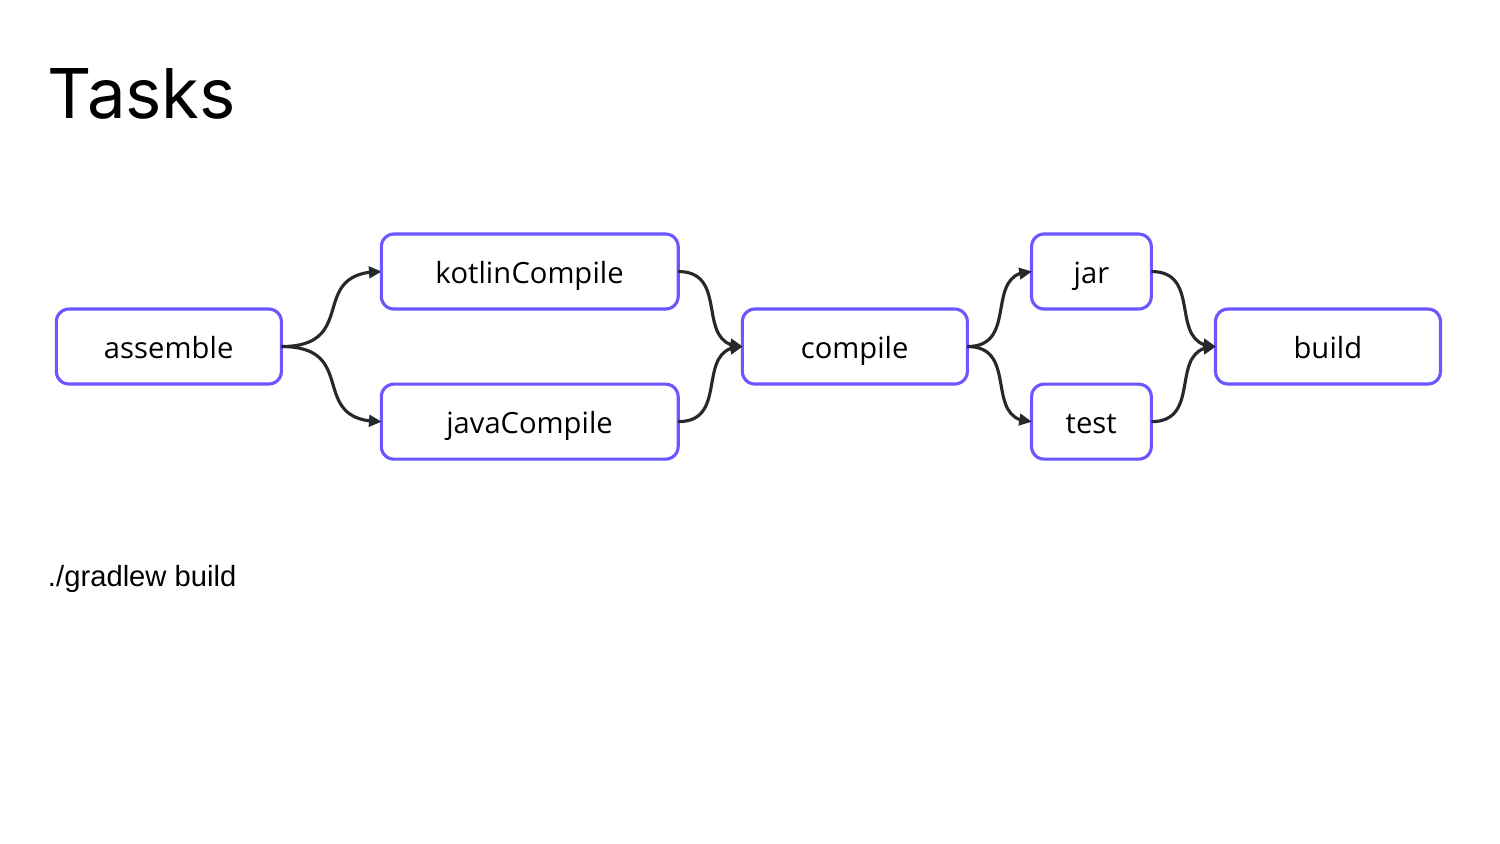

# Tasks
kotlinCompile
jar
assemble
compile
build
javaCompile
test
./gradlew build